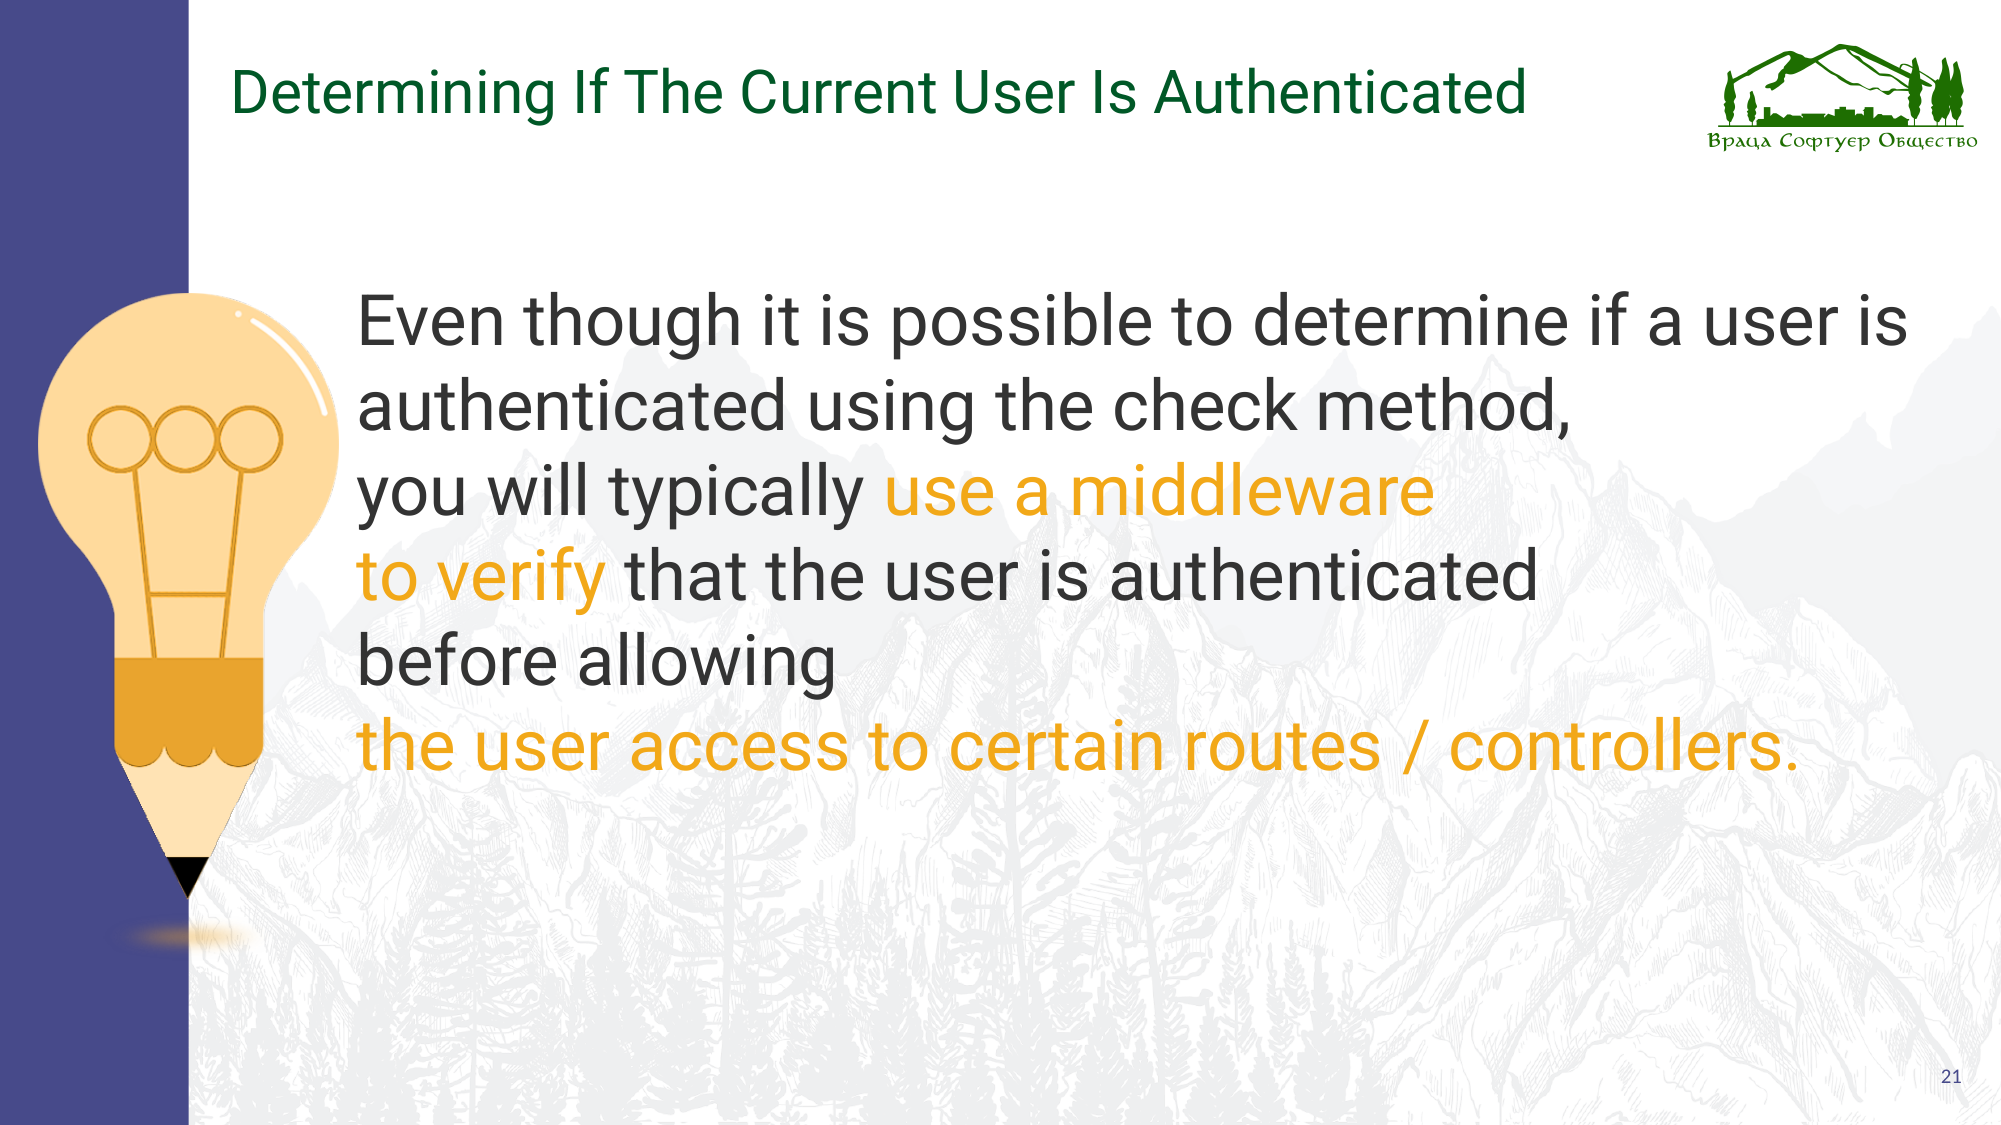

# Determining If The Current User Is Authenticated

Even though it is possible to determine if a user is authenticated using the check method,
you will typically use a middleware
to verify that the user is authenticated
before allowing
the user access to certain routes / controllers.
21